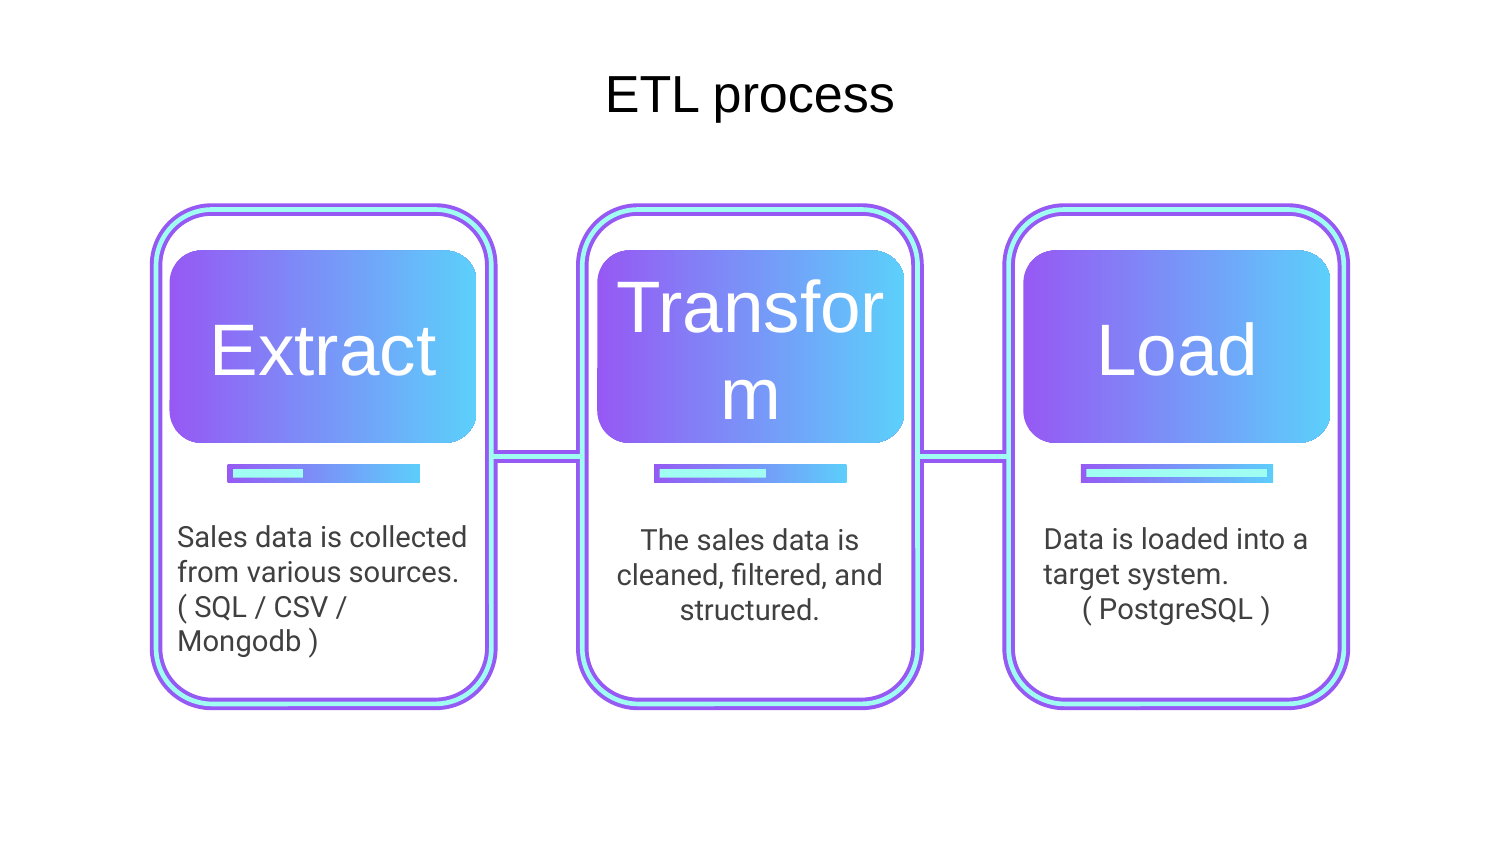

# ETL process

Extract
Sales data is collected from various sources. ( SQL / CSV / Mongodb )

Transform
The sales data is cleaned, filtered, and structured.
Load
Data is loaded into a target system.            ( PostgreSQL )